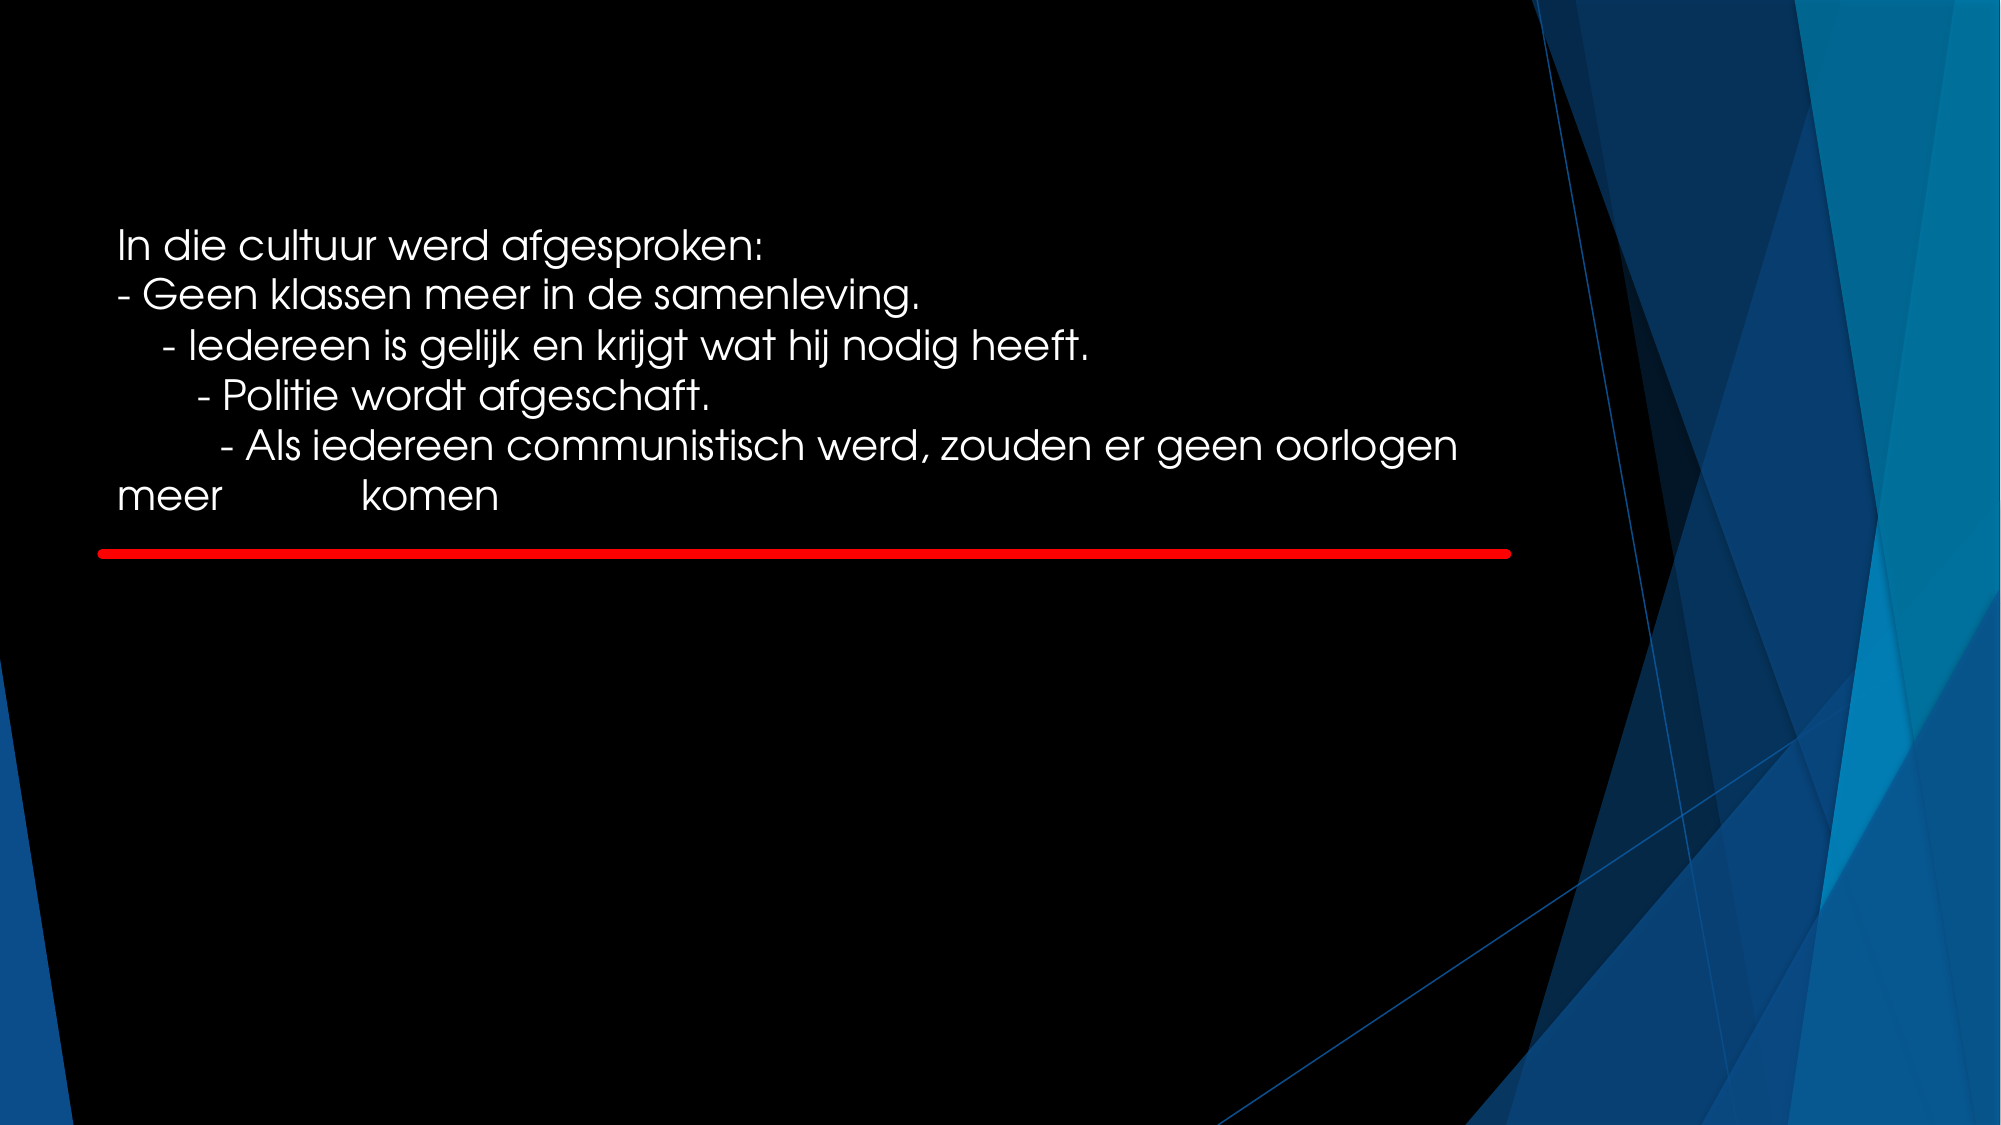

In die cultuur werd afgesproken:                                                                - Geen klassen meer in de samenleving.                                                      - Iedereen is gelijk en krijgt wat hij nodig heeft.                                           - Politie wordt afgeschaft.                                                                              - Als iedereen communistisch werd, zouden er geen oorlogen meer            komen